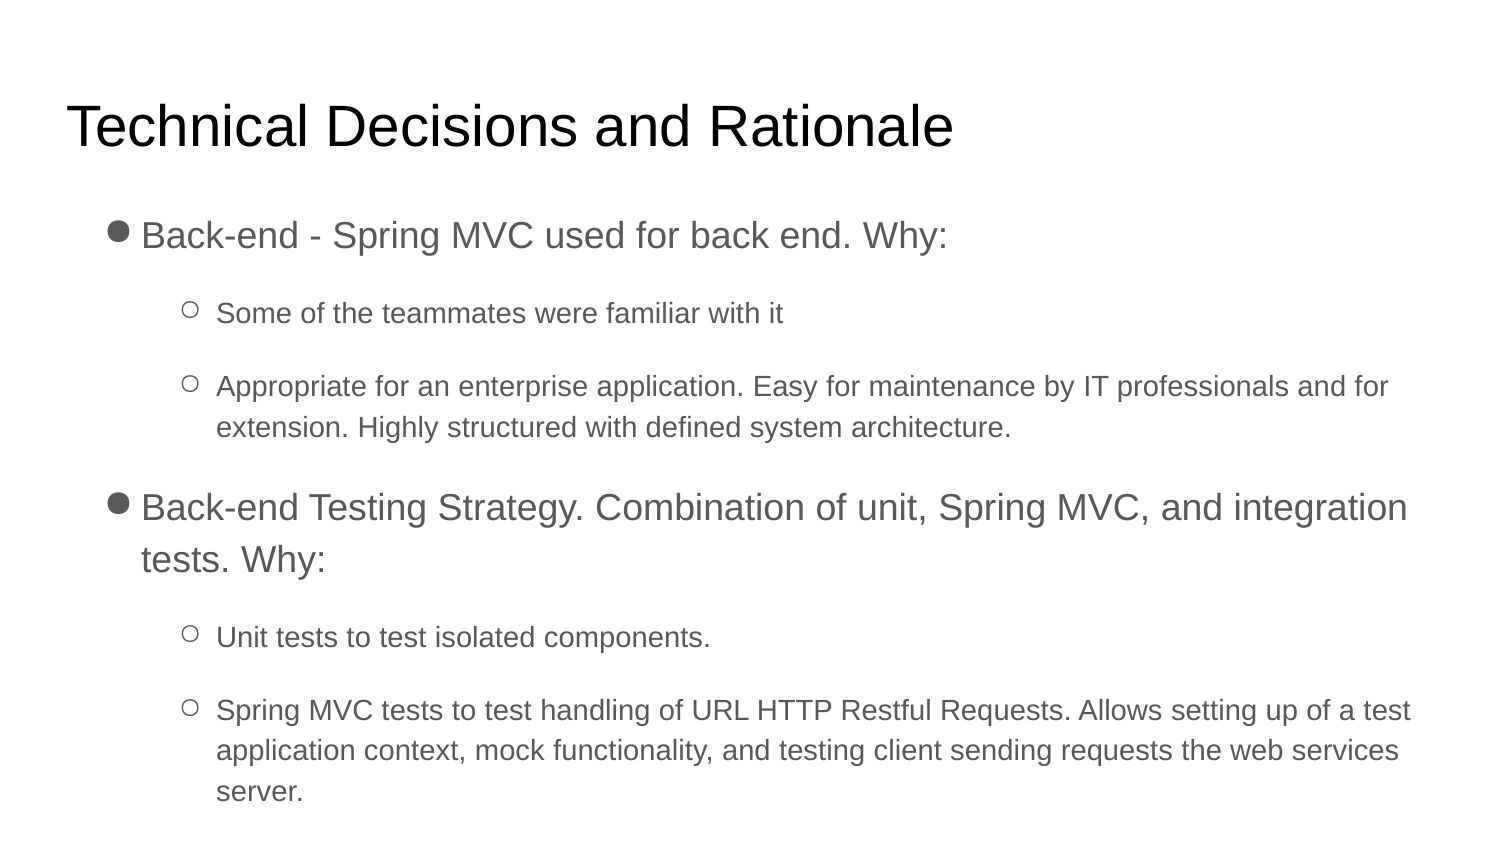

# Technical Decisions and Rationale
Back-end - Spring MVC used for back end. Why:
Some of the teammates were familiar with it
Appropriate for an enterprise application. Easy for maintenance by IT professionals and for extension. Highly structured with defined system architecture.
Back-end Testing Strategy. Combination of unit, Spring MVC, and integration tests. Why:
Unit tests to test isolated components.
Spring MVC tests to test handling of URL HTTP Restful Requests. Allows setting up of a test application context, mock functionality, and testing client sending requests the web services server.
Front-end - AngularJS. Why:
Team familiar with technology appropriate for dynamic, single page applications with a sophisticated search logic.